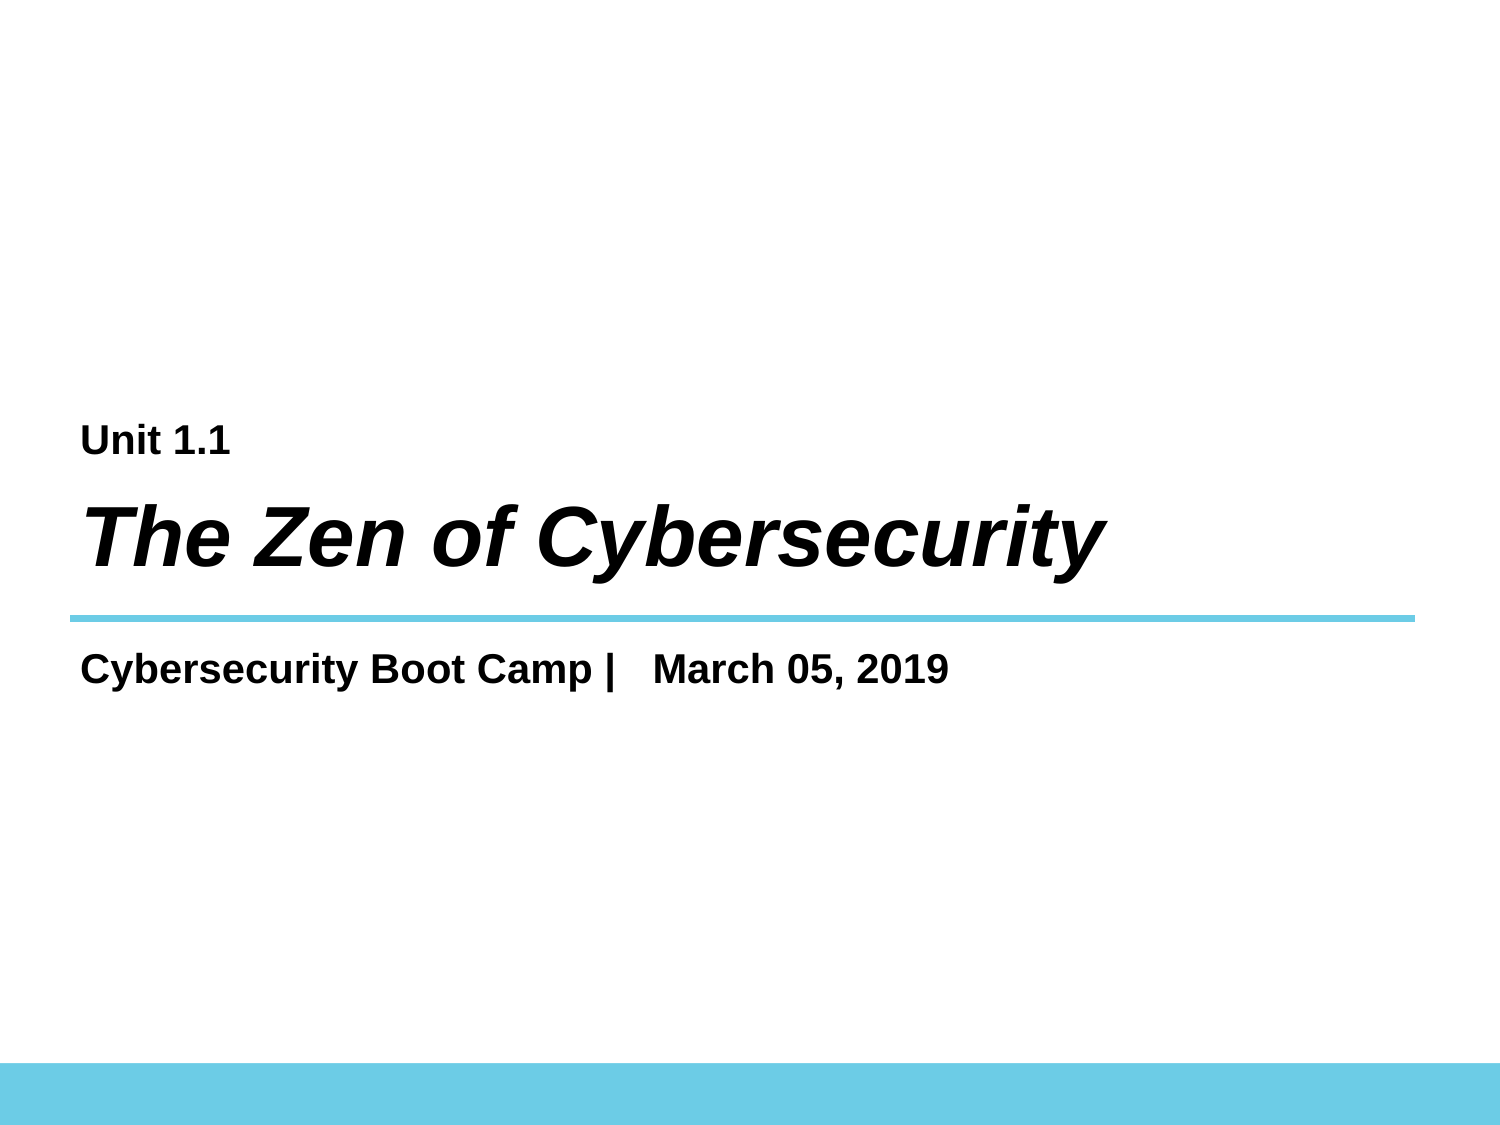

Unit 1.1
# The Zen of Cybersecurity
Cybersecurity Boot Camp |
March 05, 2019